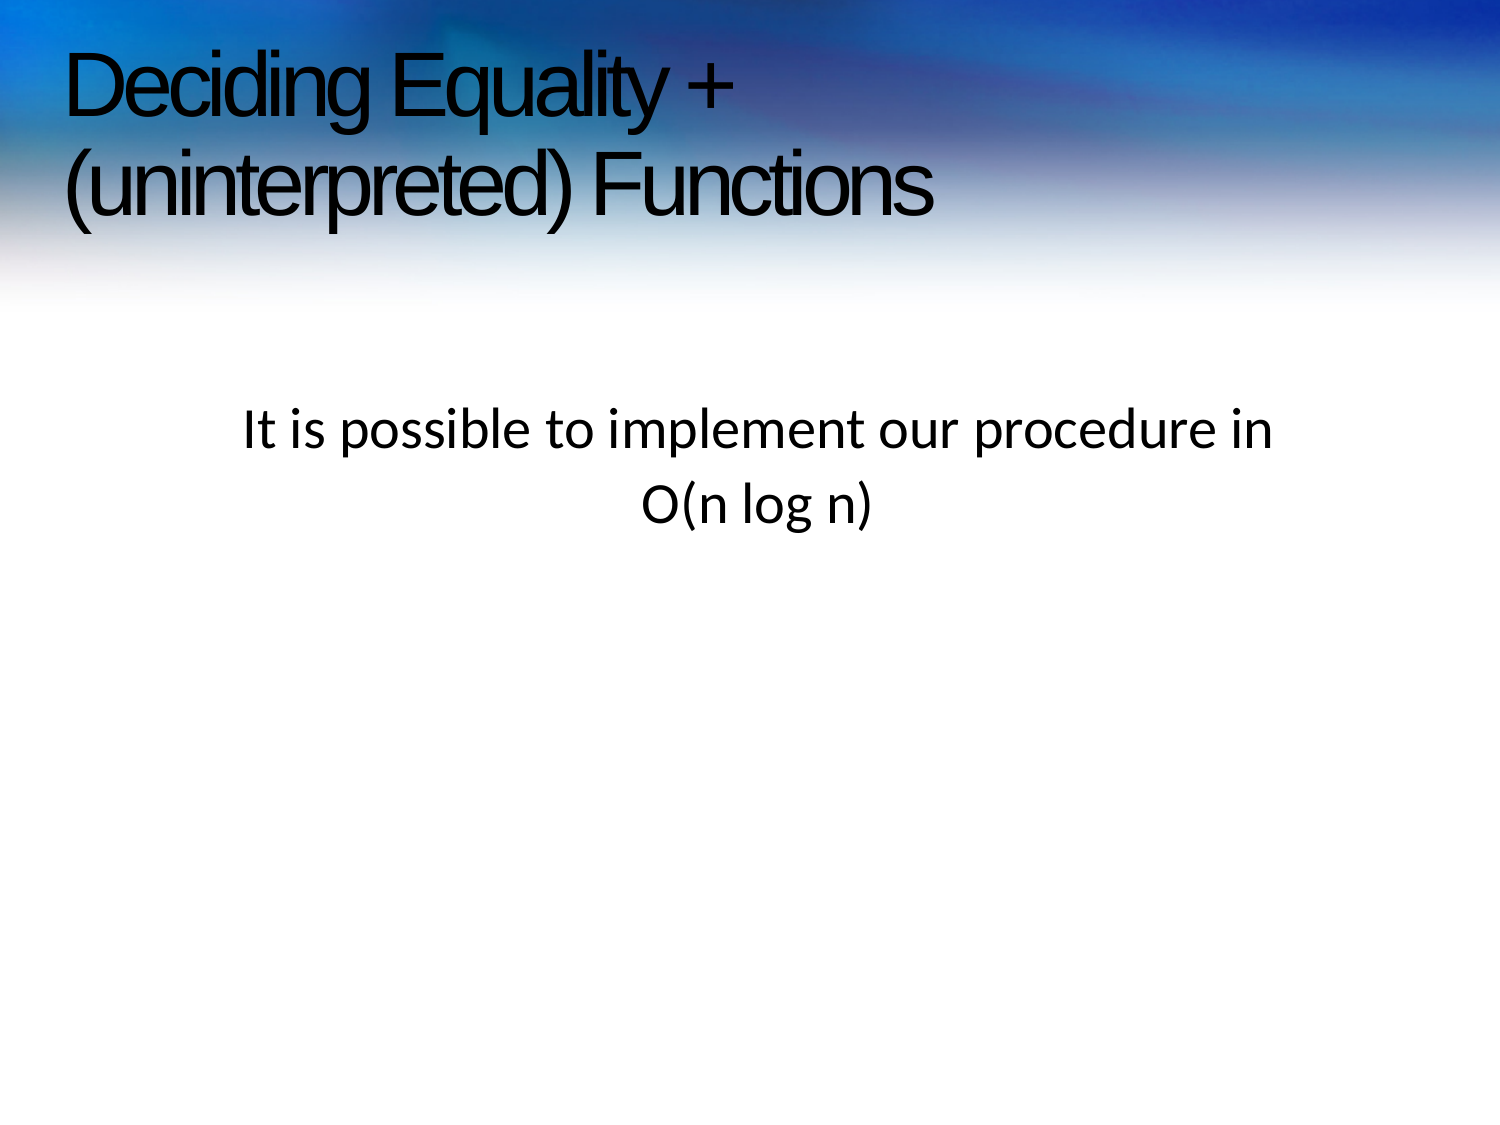

# Deciding Equality + (uninterpreted) Functions
It is possible to implement our procedure in
O(n log n)